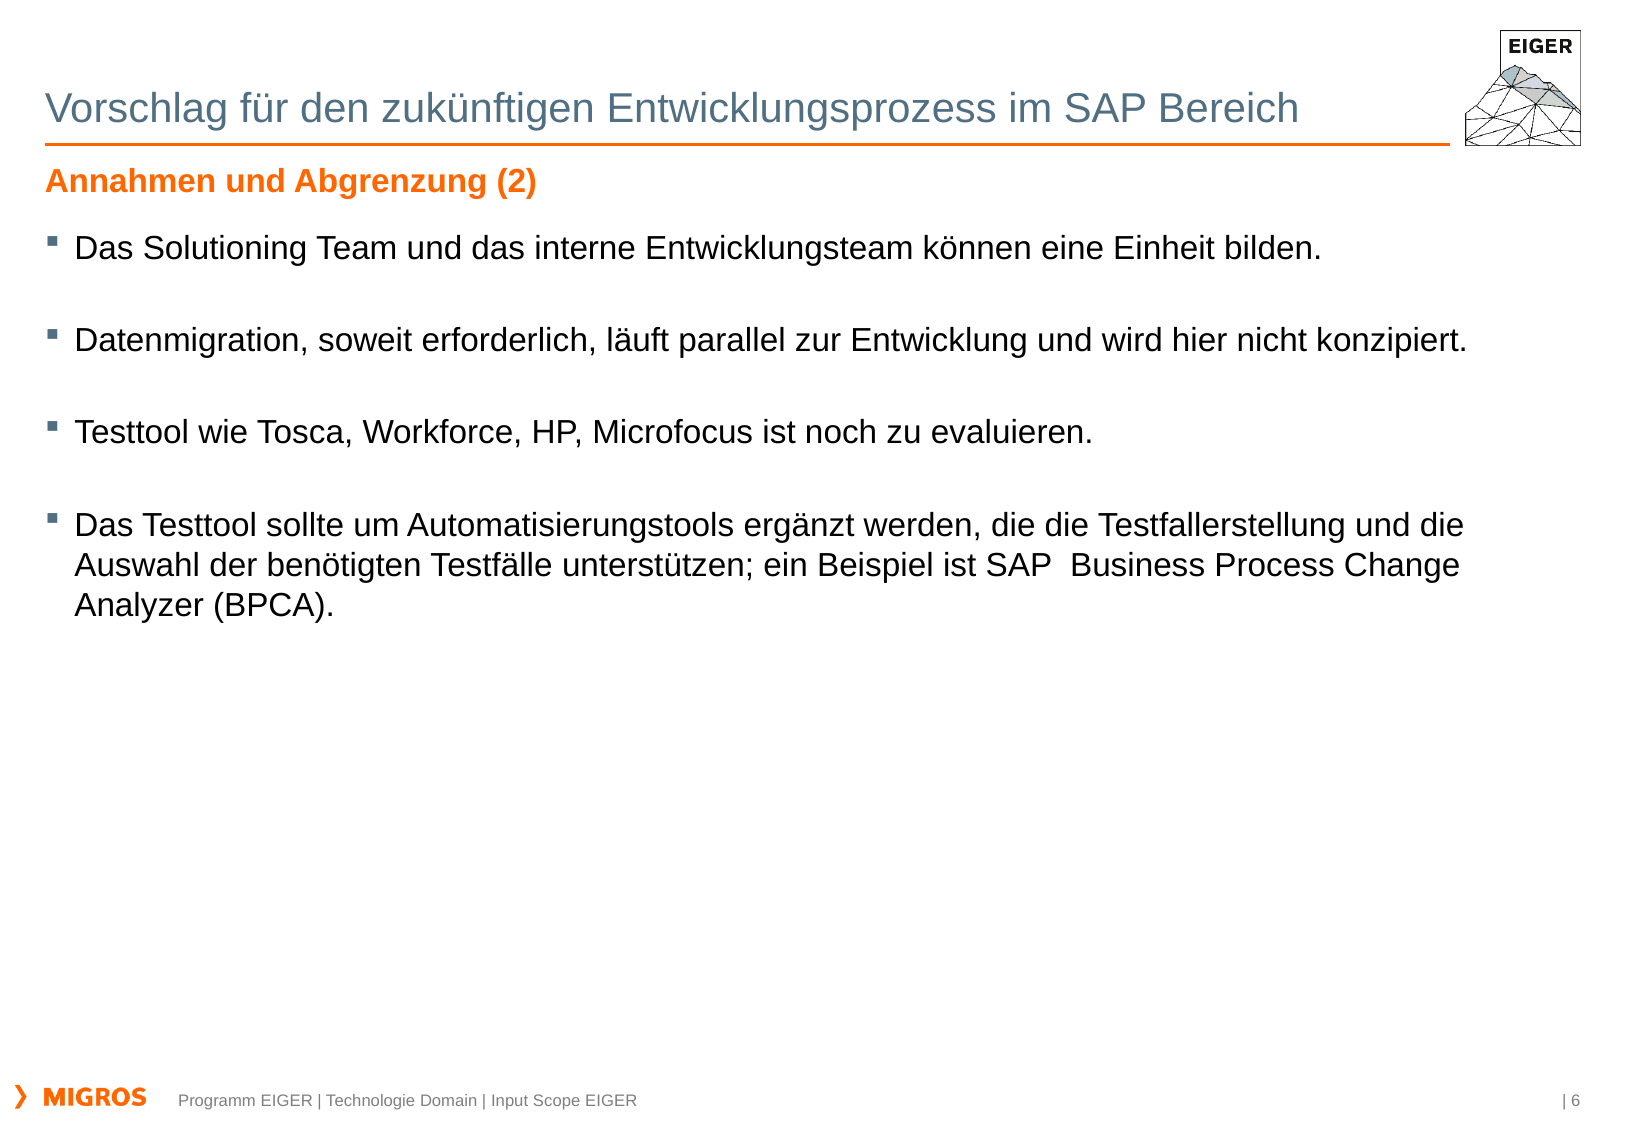

# Vorschlag für den zukünftigen Entwicklungsprozess im SAP Bereich
Annahmen und Abgrenzung (2)
Das Solutioning Team und das interne Entwicklungsteam können eine Einheit bilden.
Datenmigration, soweit erforderlich, läuft parallel zur Entwicklung und wird hier nicht konzipiert.
Testtool wie Tosca, Workforce, HP, Microfocus ist noch zu evaluieren.
Das Testtool sollte um Automatisierungstools ergänzt werden, die die Testfallerstellung und die Auswahl der benötigten Testfälle unterstützen; ein Beispiel ist SAP  Business Process Change Analyzer (BPCA).

| 6
Programm EIGER | Technologie Domain | Input Scope EIGER